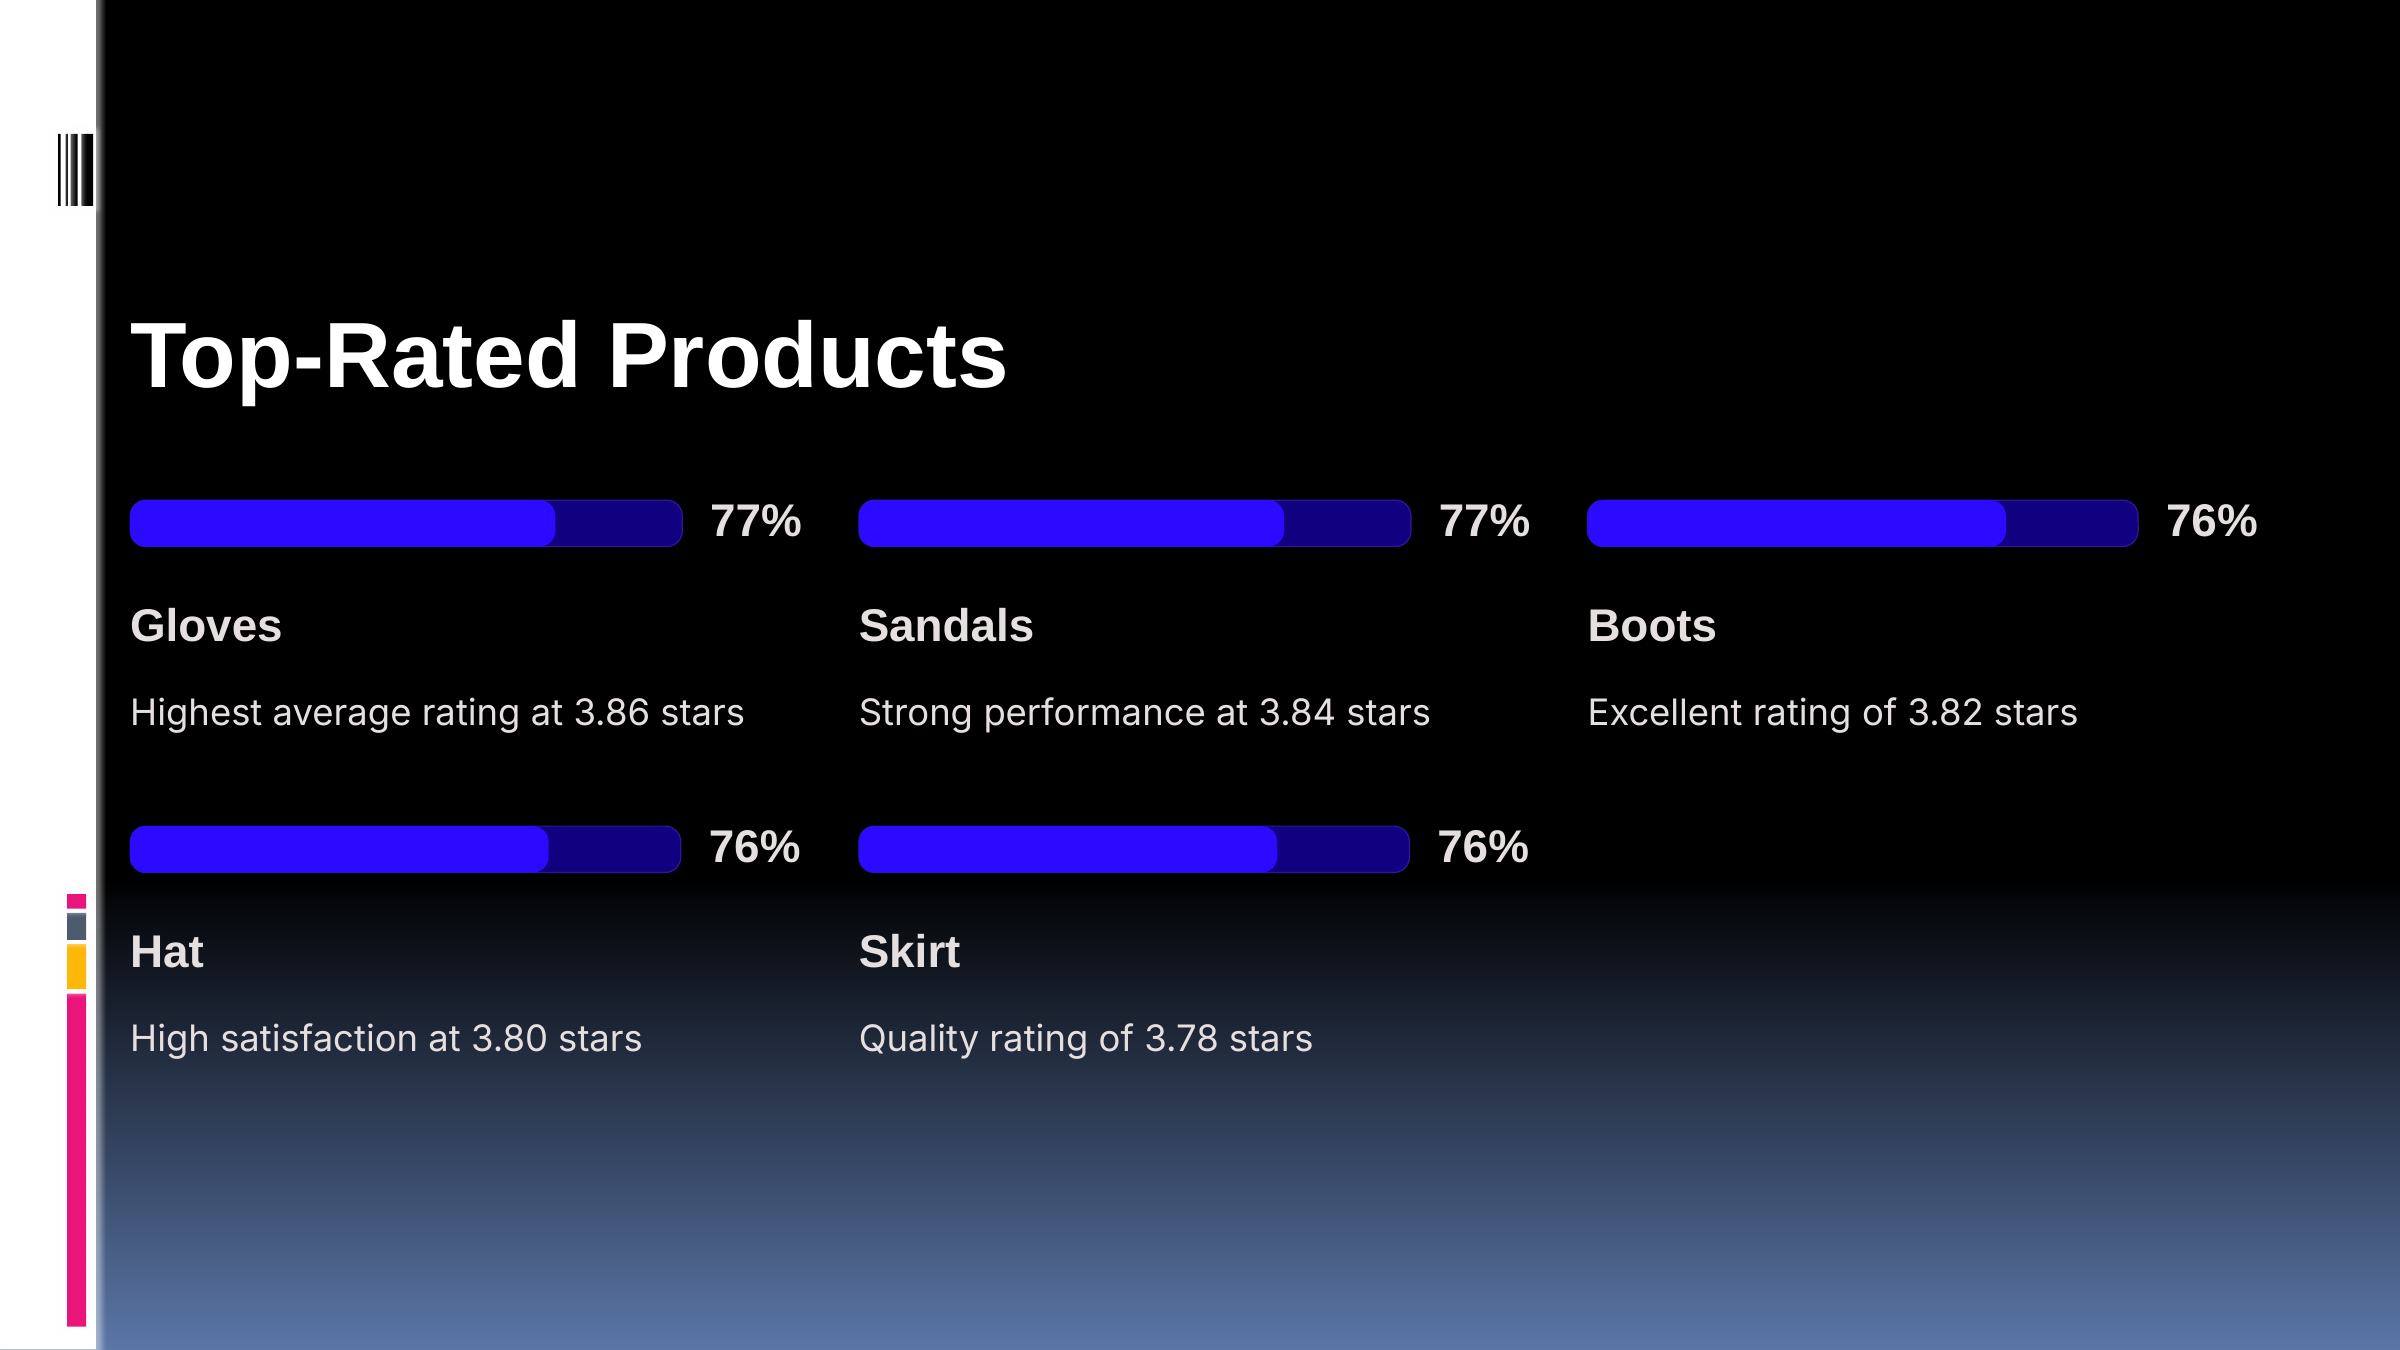

Top-Rated Products

77%

77%

76%
Gloves
Sandals
Boots
Highest average rating at 3.86 stars
Strong performance at 3.84 stars
Excellent rating of 3.82 stars

76%

76%
Hat
Skirt
High satisfaction at 3.80 stars
Quality rating of 3.78 stars